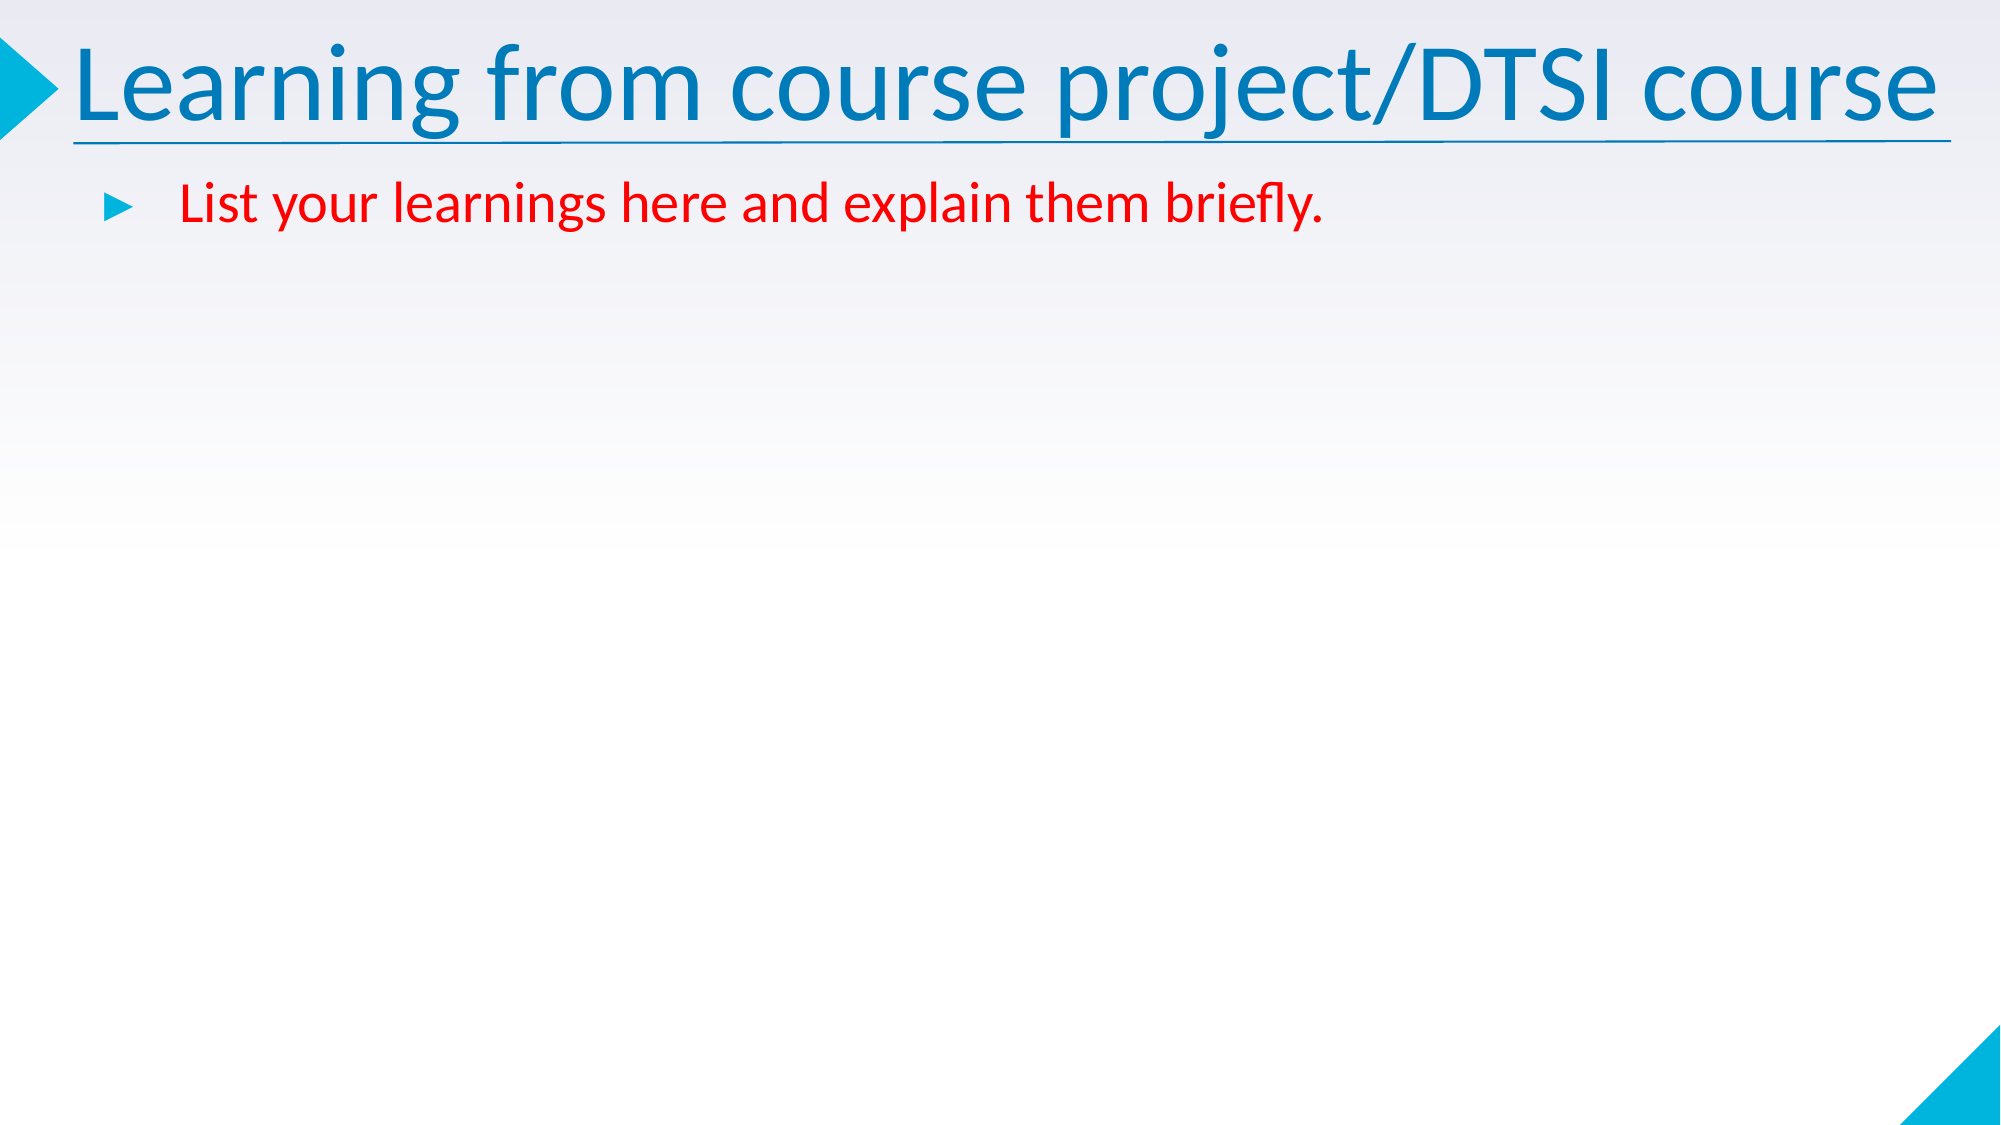

# Learning from course project/DTSI course
List your learnings here and explain them briefly.